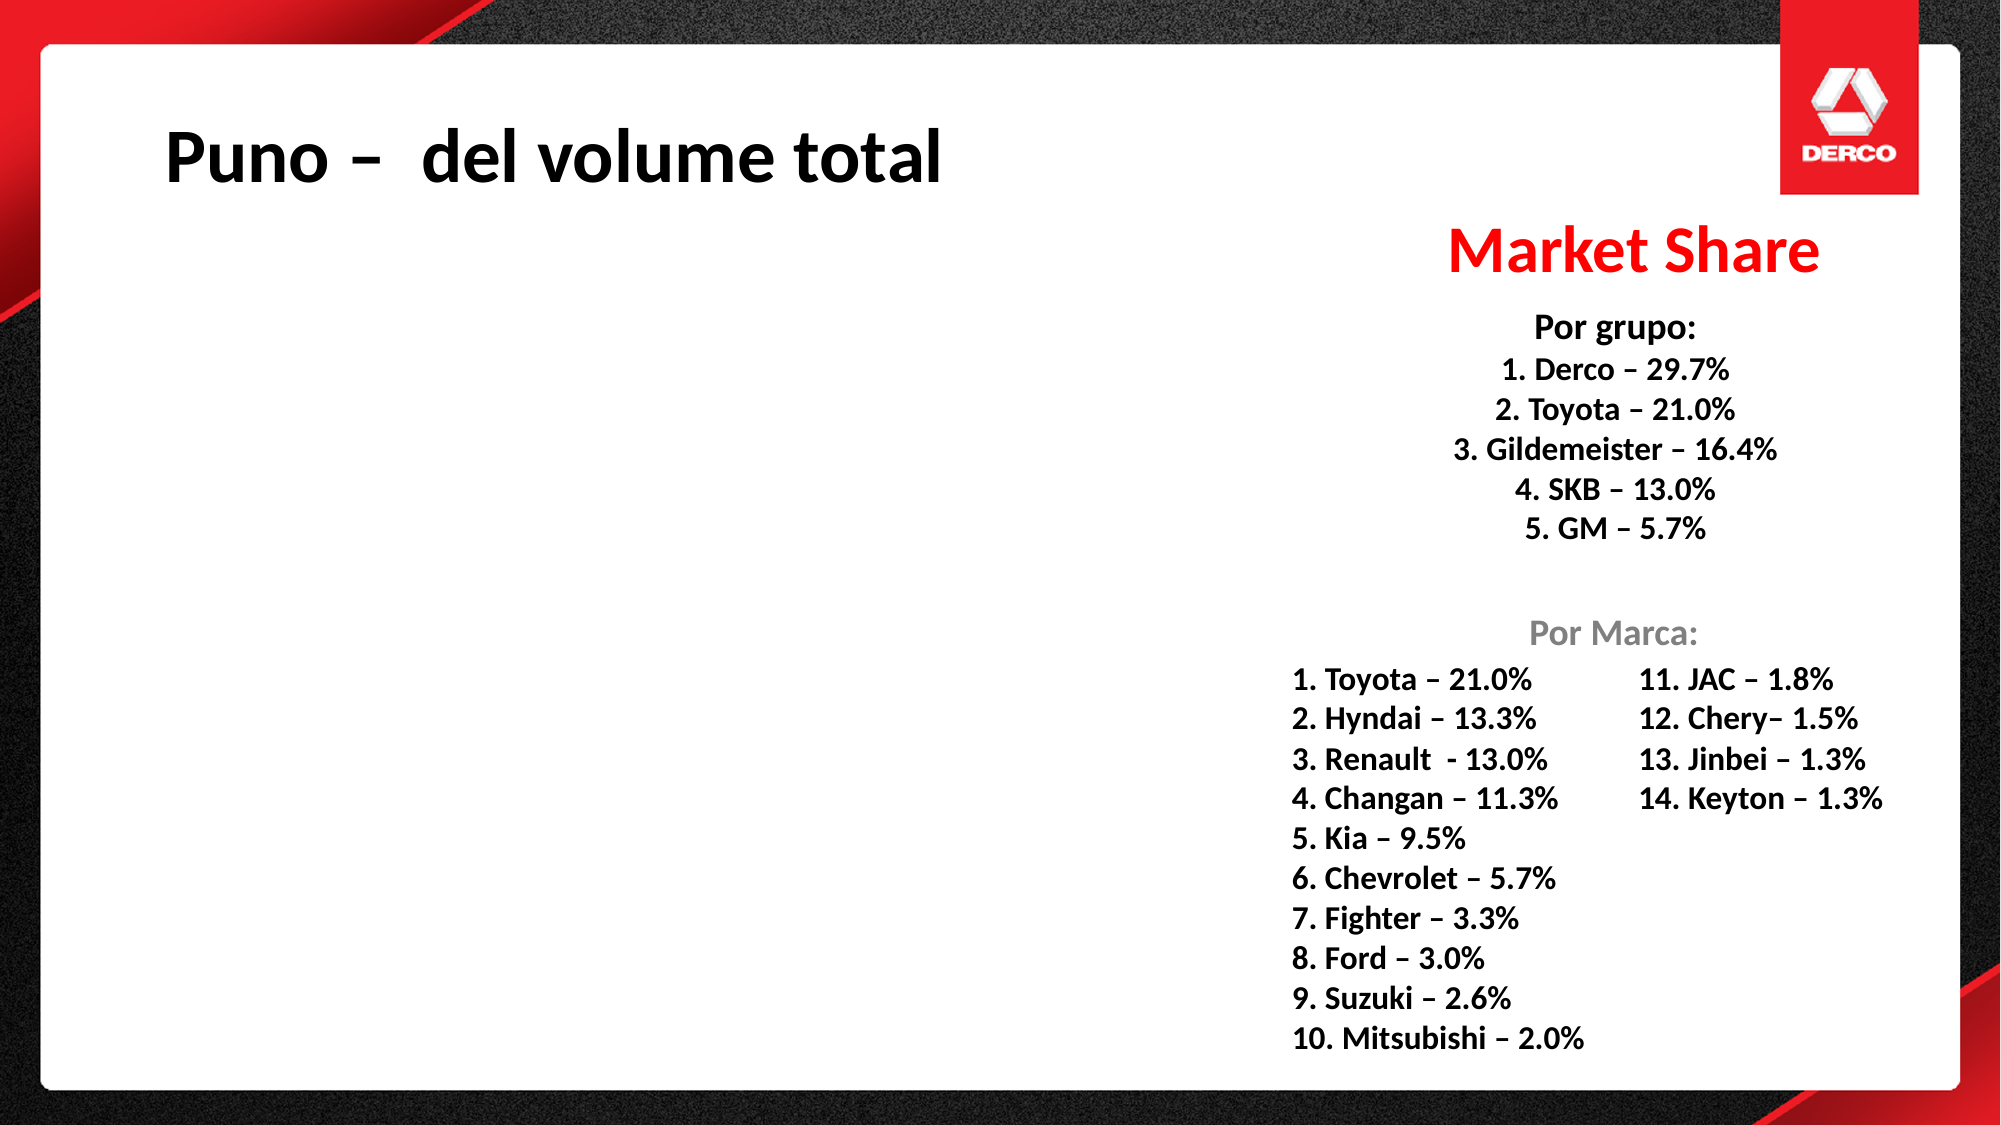

Puno –  del volume total
Market Share
Por grupo:
1. Derco – 29.7%
2. Toyota – 21.0%
3. Gildemeister – 16.4%
4. SKB – 13.0%
5. GM – 5.7%

Por Marca:
1. Toyota – 21.0%
2. Hyndai – 13.3%
3. Renault  - 13.0%
4. Changan – 11.3%
5. Kia – 9.5%
6. Chevrolet – 5.7%
7. Fighter – 3.3%
8. Ford – 3.0%
9. Suzuki – 2.6%
10. Mitsubishi – 2.0%
11. JAC – 1.8%
12. Chery– 1.5%
13. Jinbei – 1.3%
14. Keyton – 1.3%